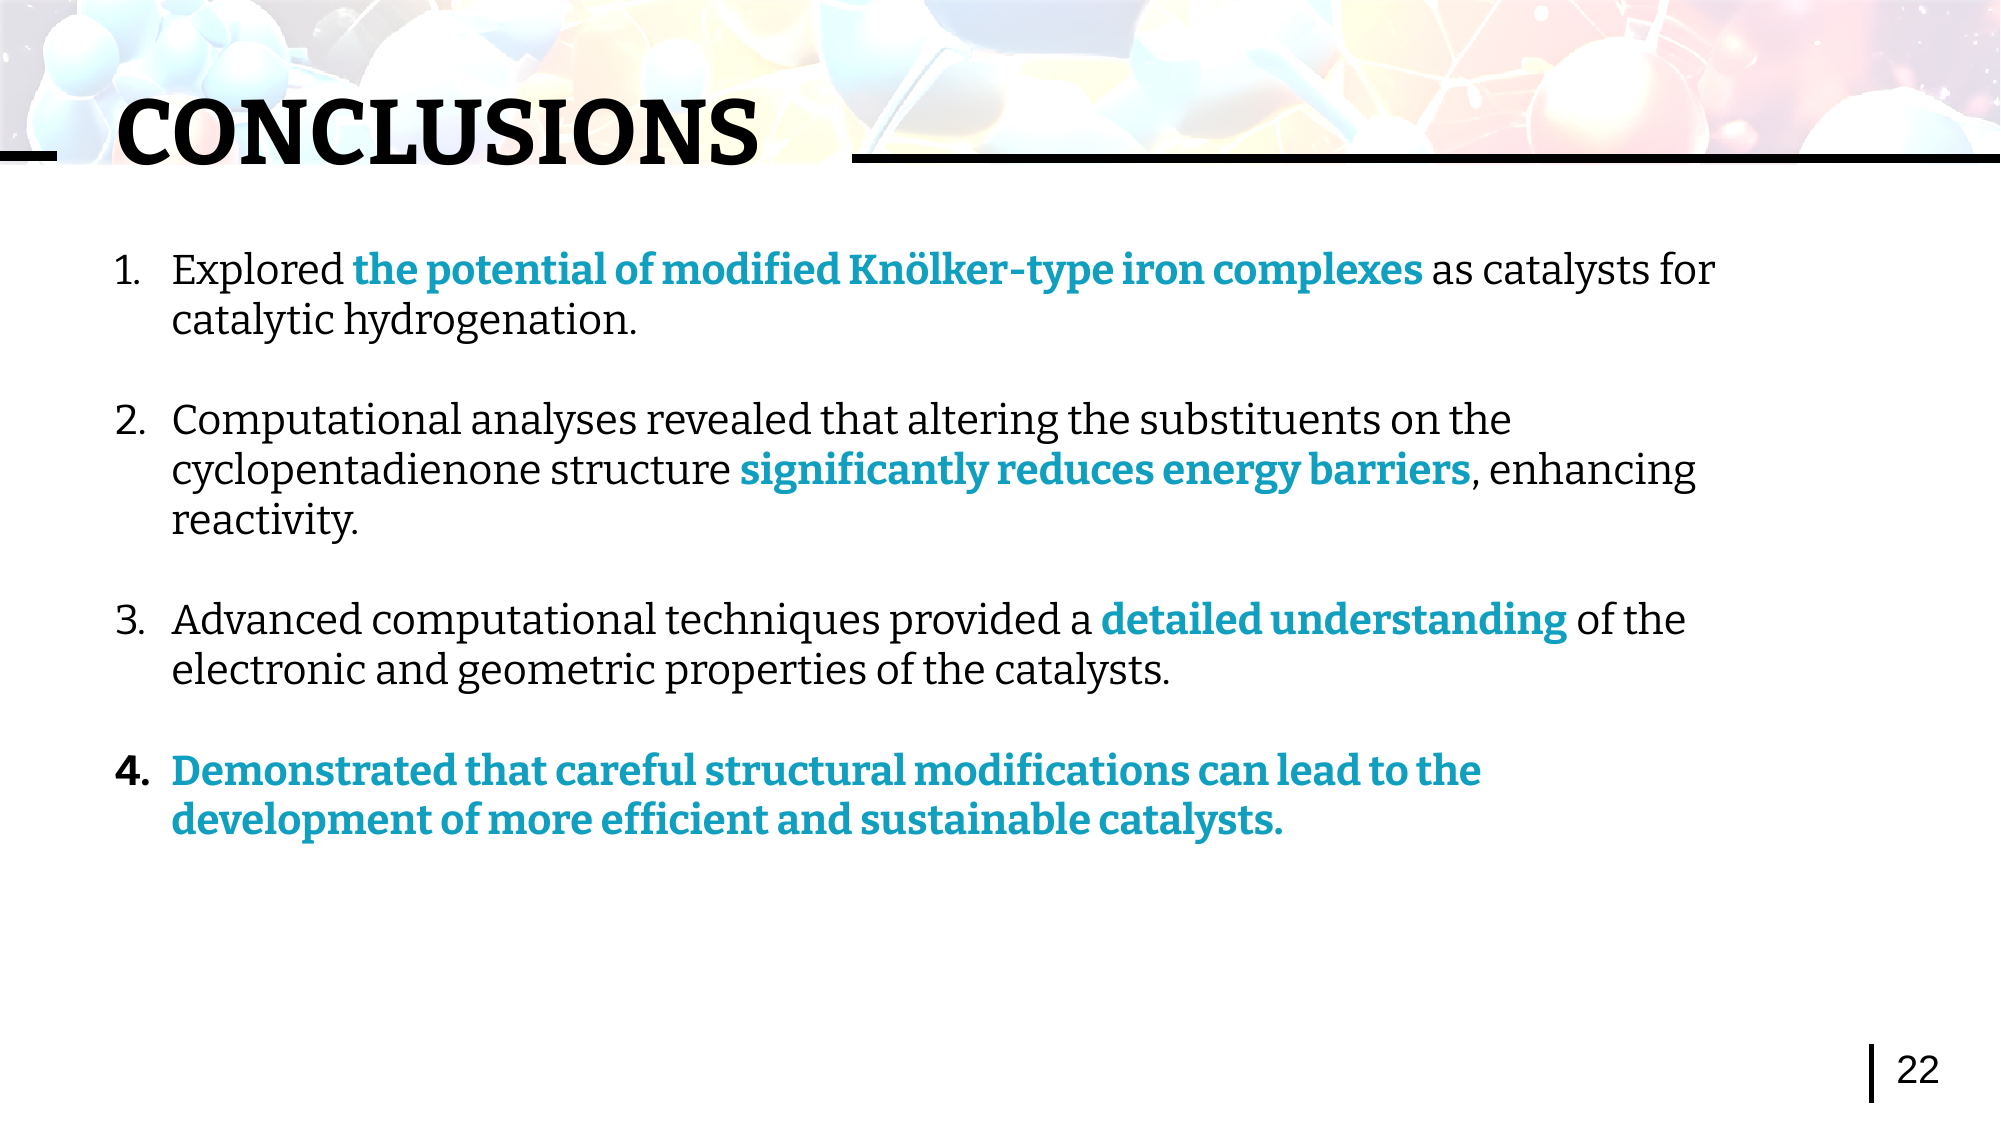

# CONCLUSIONS
Explored the potential of modified Knölker-type iron complexes as catalysts for catalytic hydrogenation.

Computational analyses revealed that altering the substituents on the cyclopentadienone structure significantly reduces energy barriers, enhancing reactivity.

Advanced computational techniques provided a detailed understanding of the electronic and geometric properties of the catalysts.

Demonstrated that careful structural modifications can lead to the development of more efficient and sustainable catalysts.
22